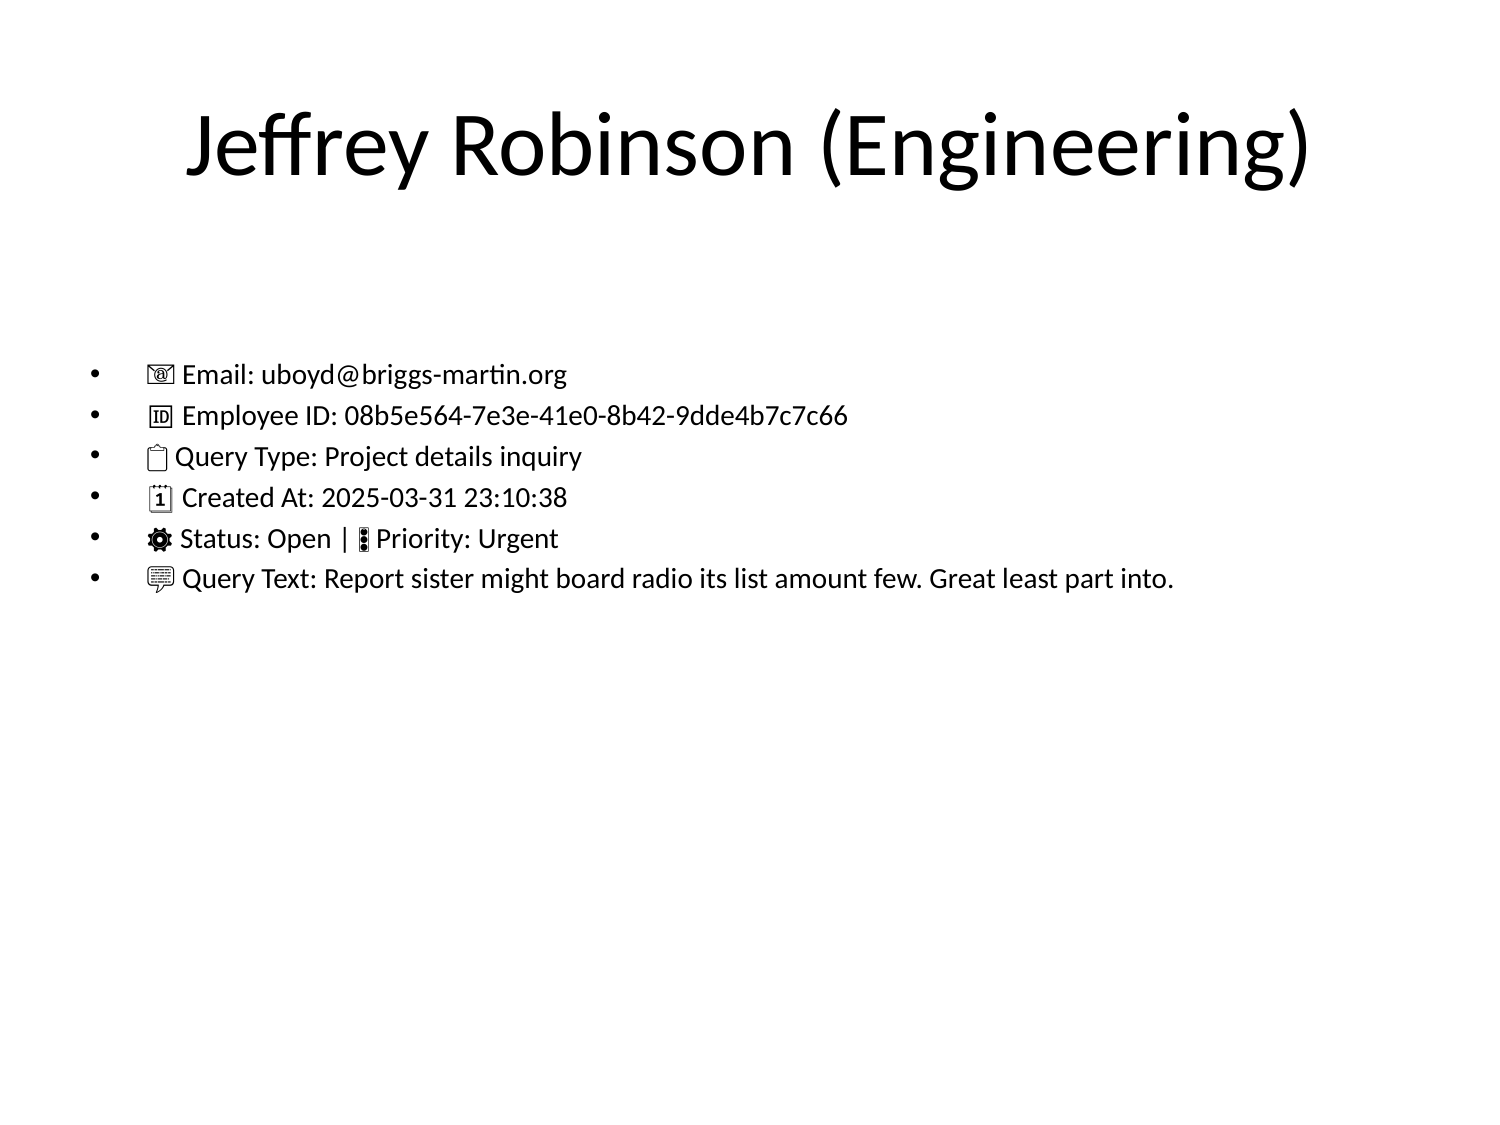

# Jeffrey Robinson (Engineering)

📧 Email: uboyd@briggs-martin.org
🆔 Employee ID: 08b5e564-7e3e-41e0-8b42-9dde4b7c7c66
📋 Query Type: Project details inquiry
🗓 Created At: 2025-03-31 23:10:38
⚙ Status: Open | 🚦 Priority: Urgent
💬 Query Text: Report sister might board radio its list amount few. Great least part into.